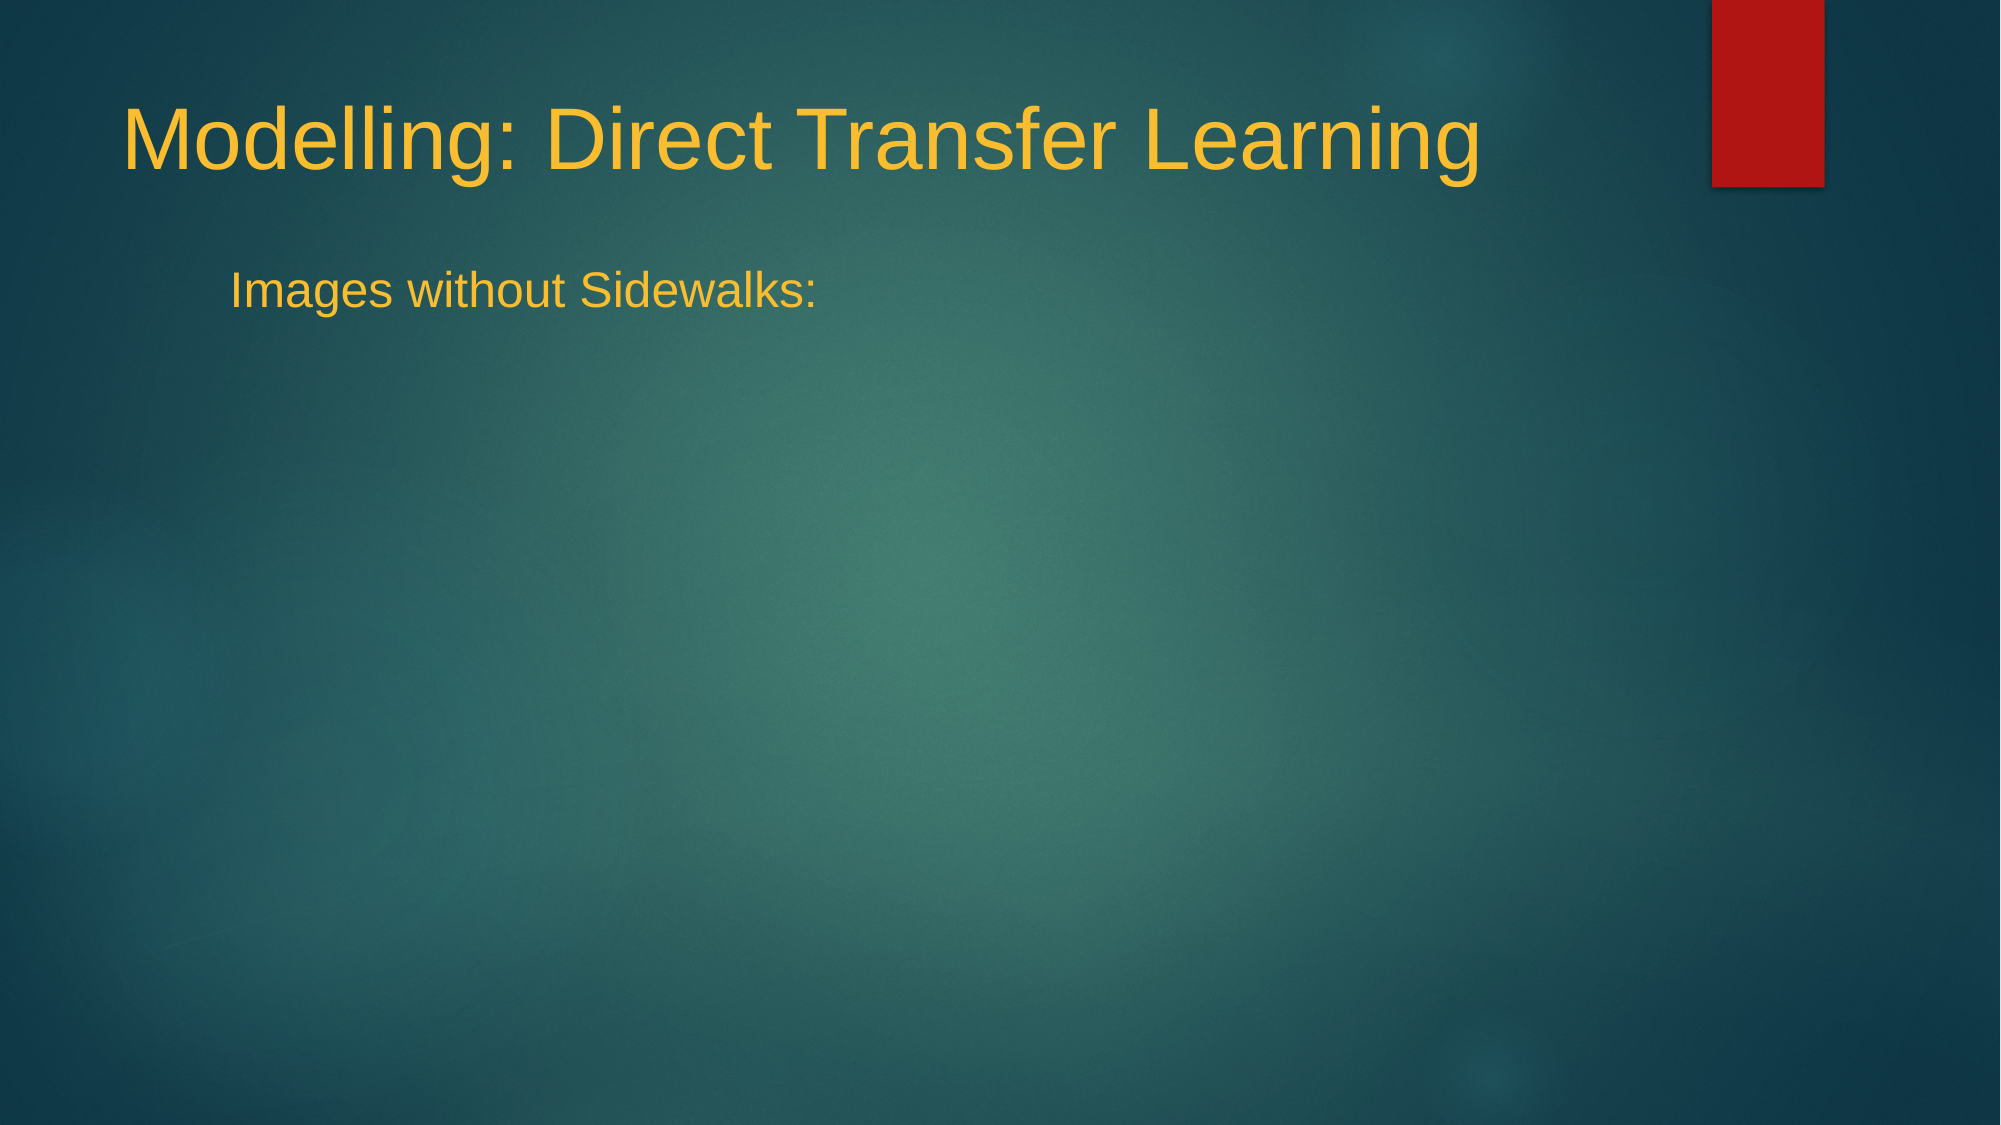

# Modelling: Direct Transfer Learning
Images without Sidewalks: